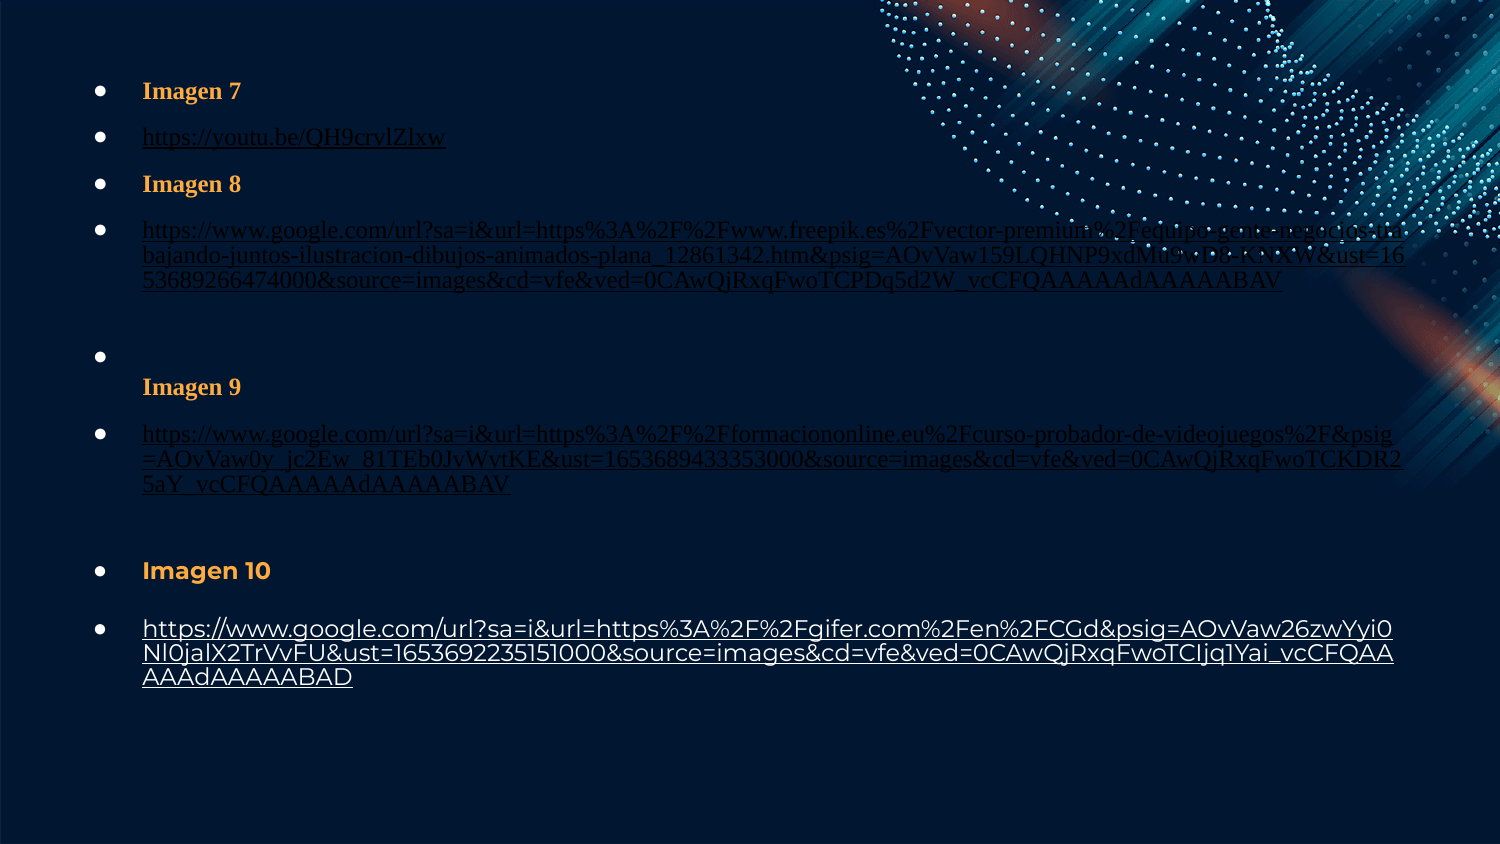

Imagen 7
https://youtu.be/QH9crvlZlxw
Imagen 8
https://www.google.com/url?sa=i&url=https%3A%2F%2Fwww.freepik.es%2Fvector-premium%2Fequipo-gente-negocios-trabajando-juntos-ilustracion-dibujos-animados-plana_12861342.htm&psig=AOvVaw159LQHNP9xdMu9wD8-KNXW&ust=1653689266474000&source=images&cd=vfe&ved=0CAwQjRxqFwoTCPDq5d2W_vcCFQAAAAAdAAAAABAV
Imagen 9
https://www.google.com/url?sa=i&url=https%3A%2F%2Fformaciononline.eu%2Fcurso-probador-de-videojuegos%2F&psig=AOvVaw0y_jc2Ew_81TEb0JvWvtKE&ust=1653689433353000&source=images&cd=vfe&ved=0CAwQjRxqFwoTCKDR25aY_vcCFQAAAAAdAAAAABAV

Imagen 10

https://www.google.com/url?sa=i&url=https%3A%2F%2Fgifer.com%2Fen%2FCGd&psig=AOvVaw26zwYyi0Nl0jalX2TrVvFU&ust=1653692235151000&source=images&cd=vfe&ved=0CAwQjRxqFwoTCIjq1Yai_vcCFQAAAAAdAAAAABAD